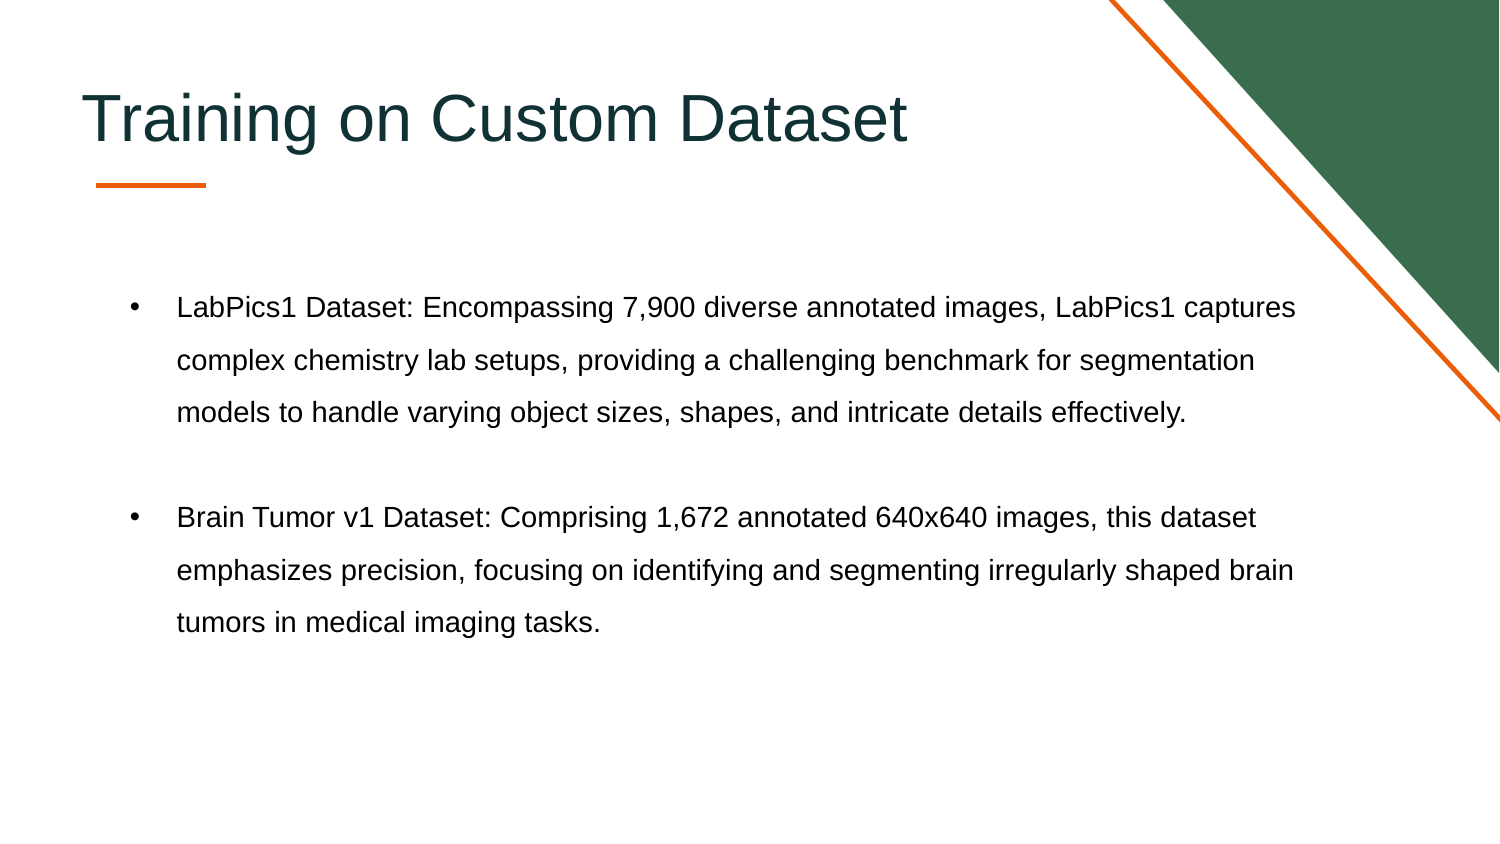

# Training on Custom Dataset
LabPics1 Dataset: Encompassing 7,900 diverse annotated images, LabPics1 captures complex chemistry lab setups, providing a challenging benchmark for segmentation models to handle varying object sizes, shapes, and intricate details effectively.

Brain Tumor v1 Dataset: Comprising 1,672 annotated 640x640 images, this dataset emphasizes precision, focusing on identifying and segmenting irregularly shaped brain tumors in medical imaging tasks.